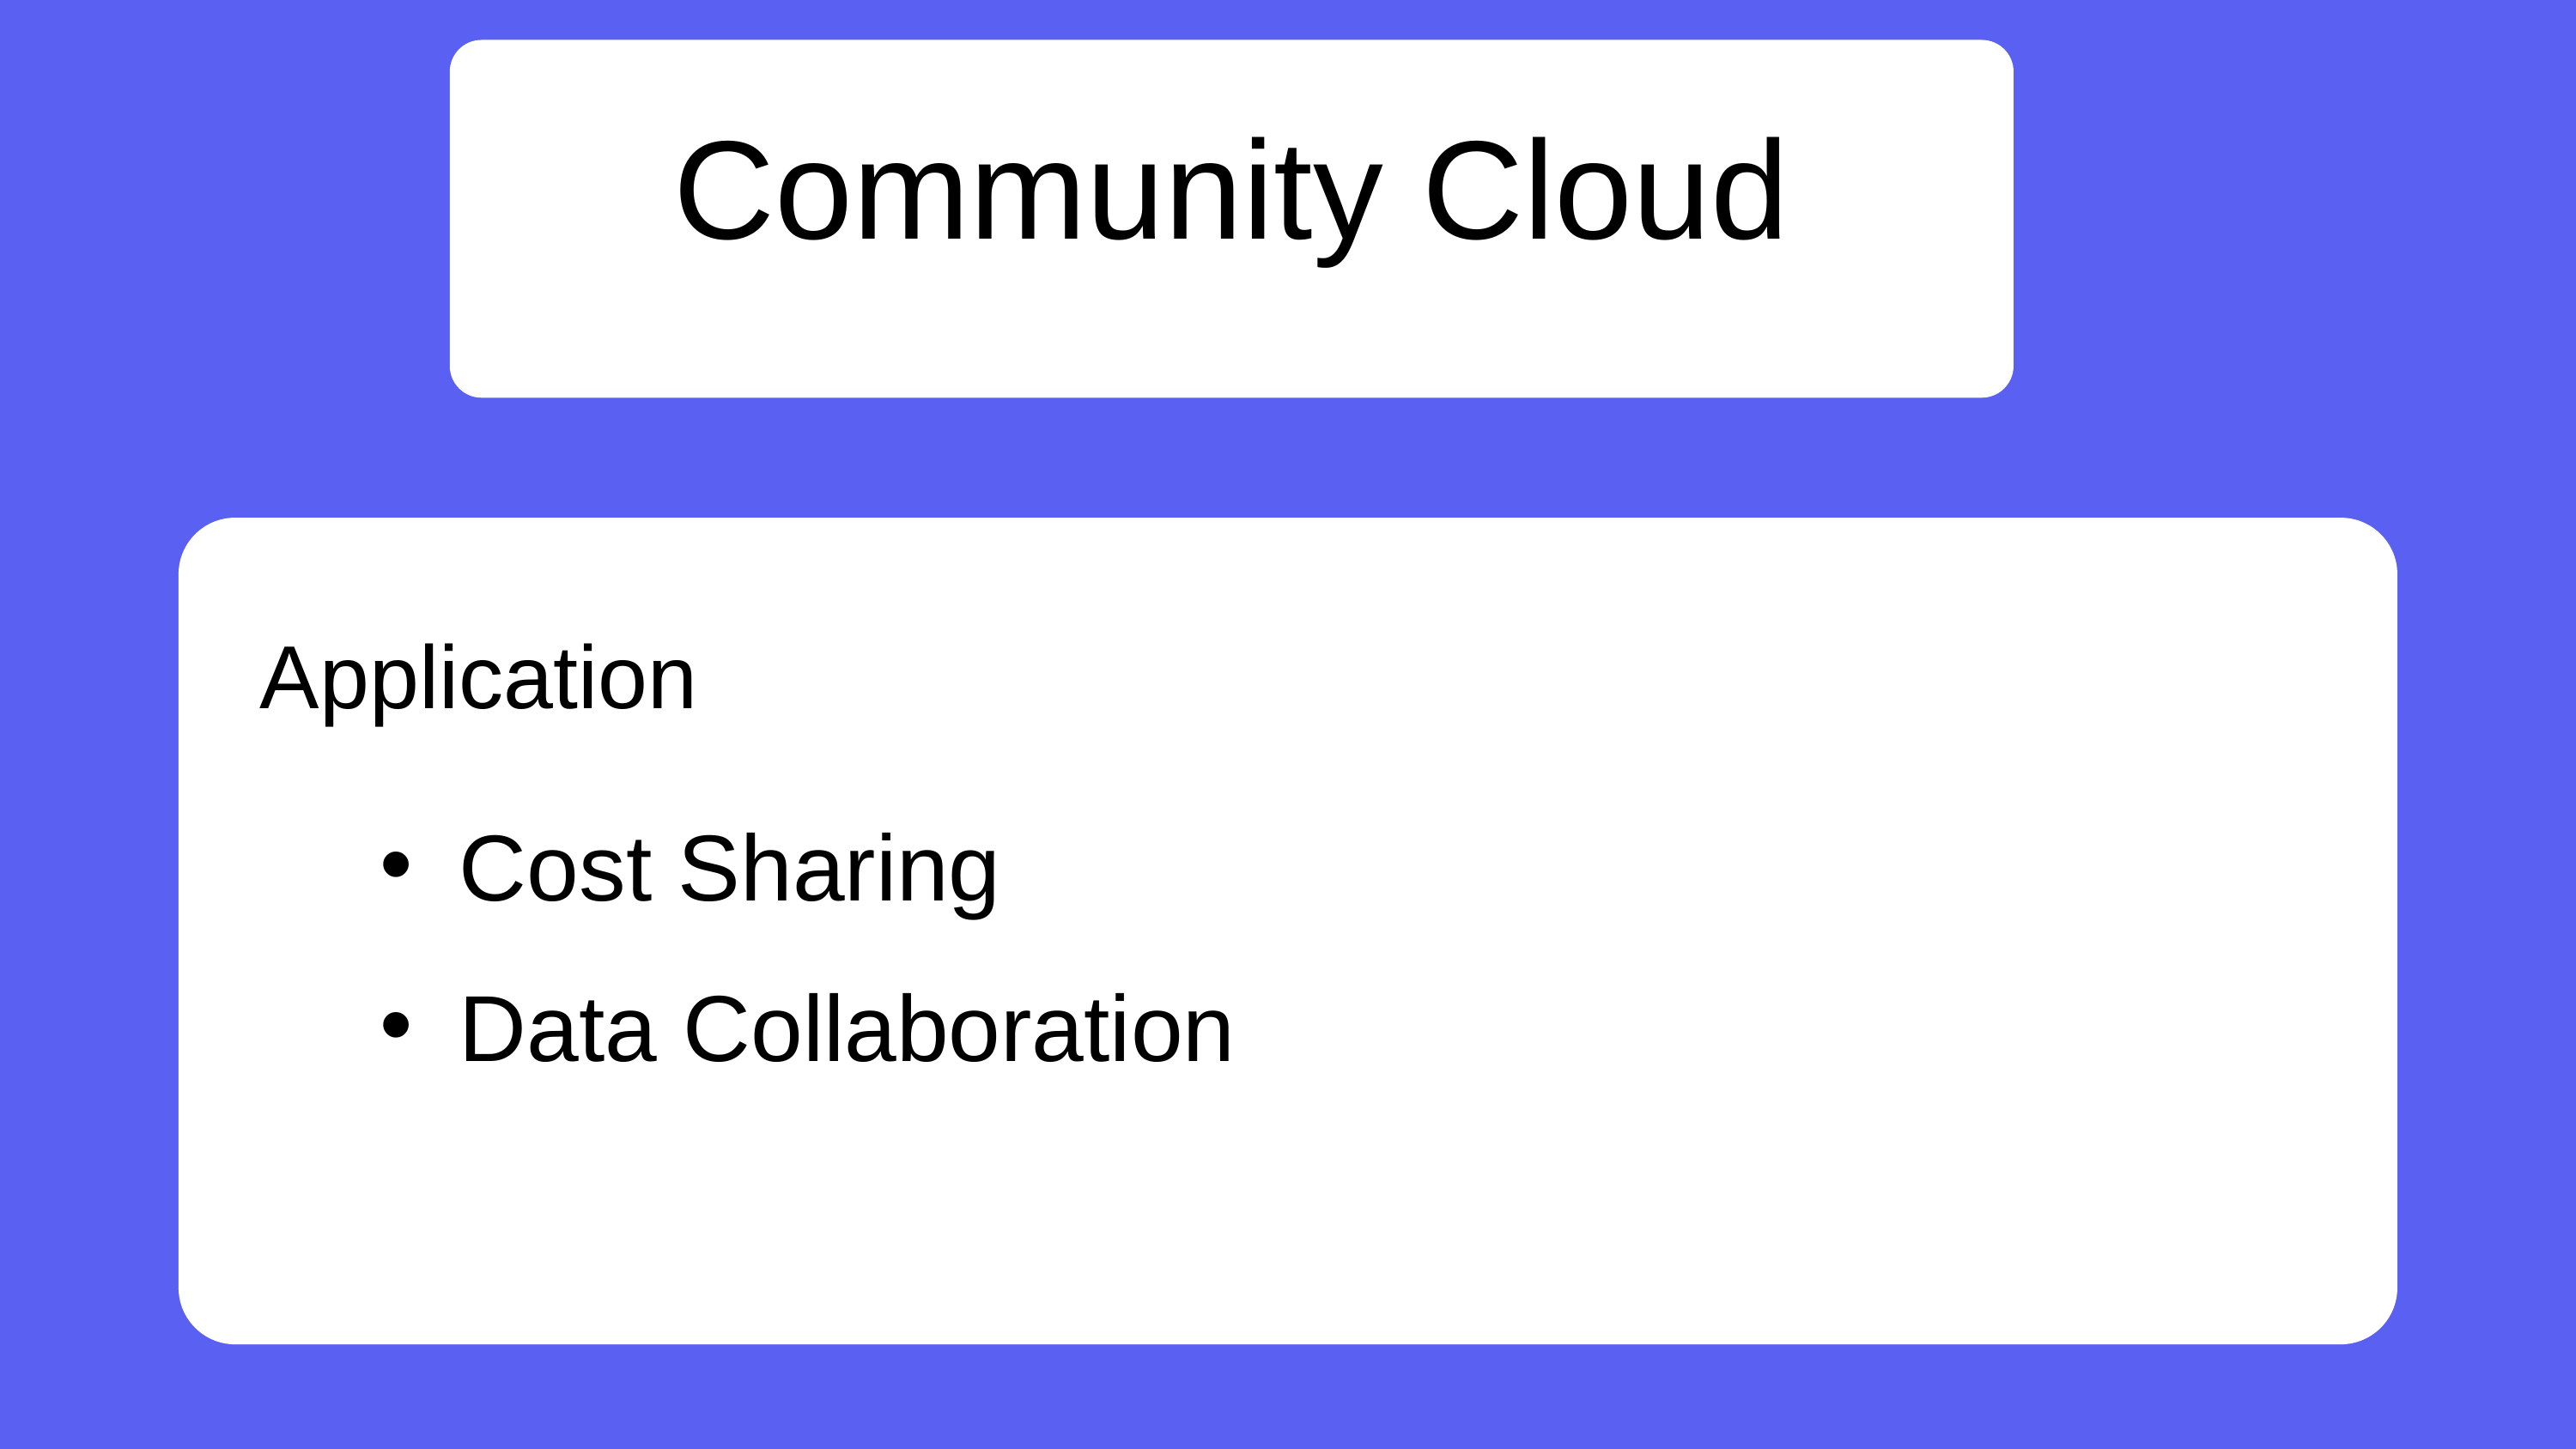

Community Cloud

Application
Cost Sharing
Data Collaboration